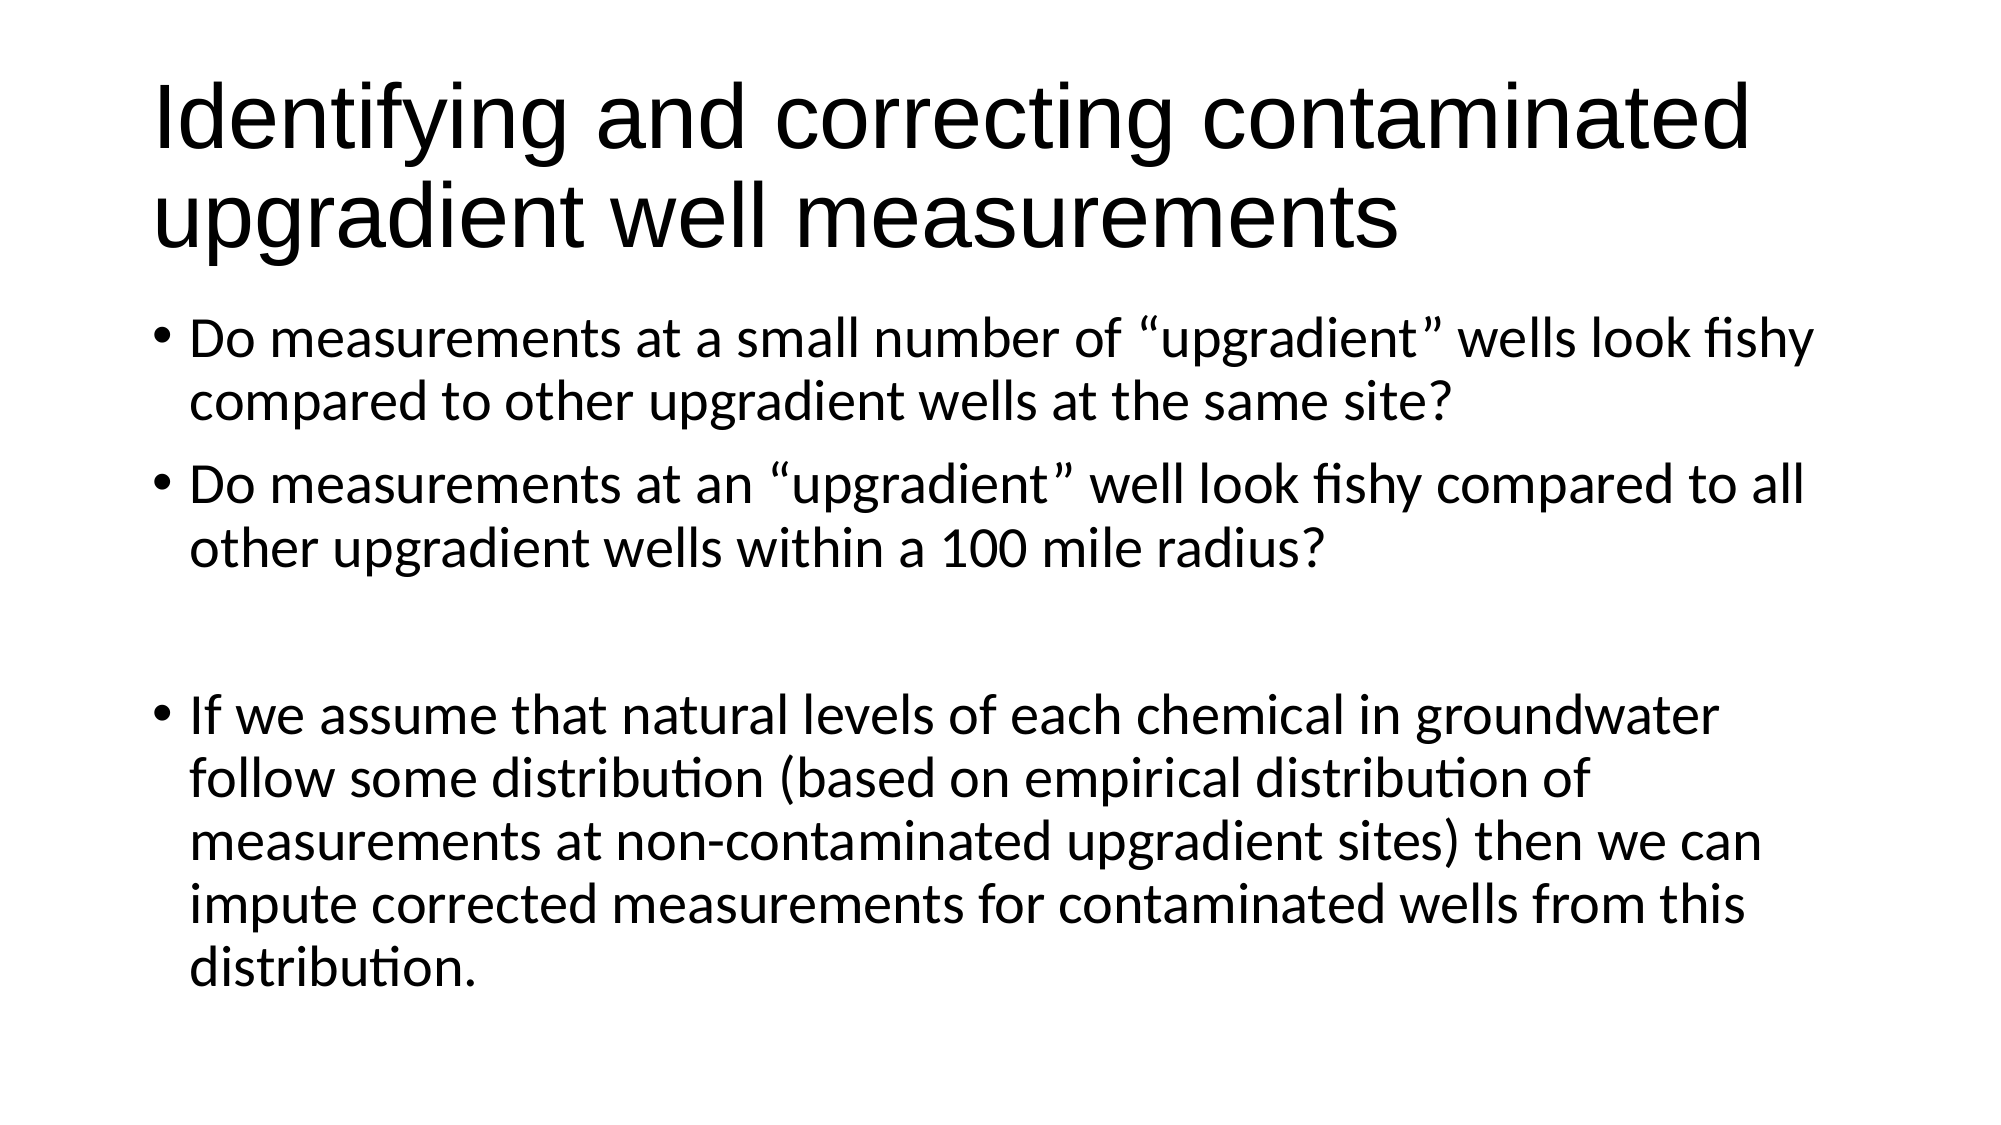

# Identifying and correcting contaminated upgradient well measurements
Do measurements at a small number of “upgradient” wells look fishy compared to other upgradient wells at the same site?
Do measurements at an “upgradient” well look fishy compared to all other upgradient wells within a 100 mile radius?

If we assume that natural levels of each chemical in groundwater follow some distribution (based on empirical distribution of measurements at non-contaminated upgradient sites) then we can impute corrected measurements for contaminated wells from this distribution.